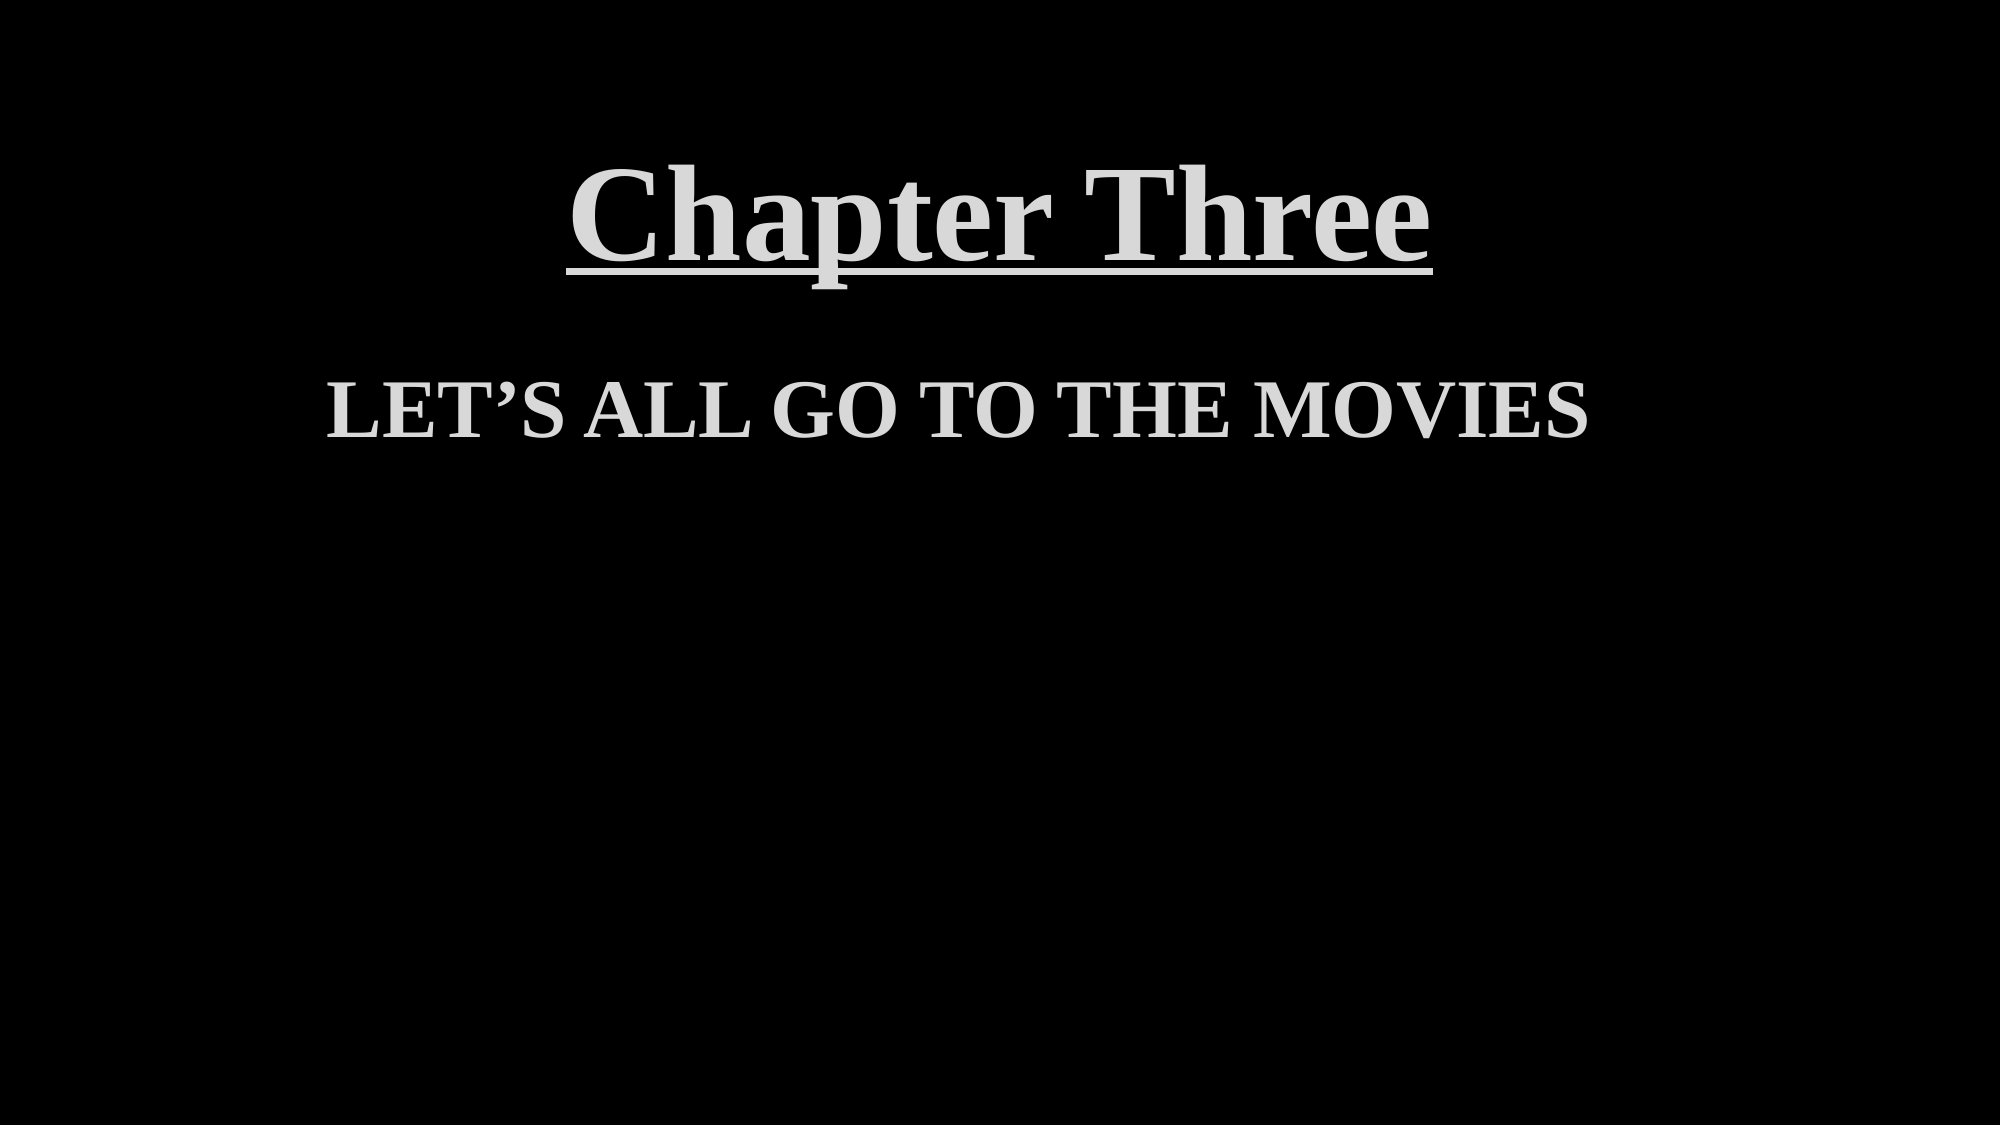

Chapter Three
LET’S ALL GO TO THE MOVIES